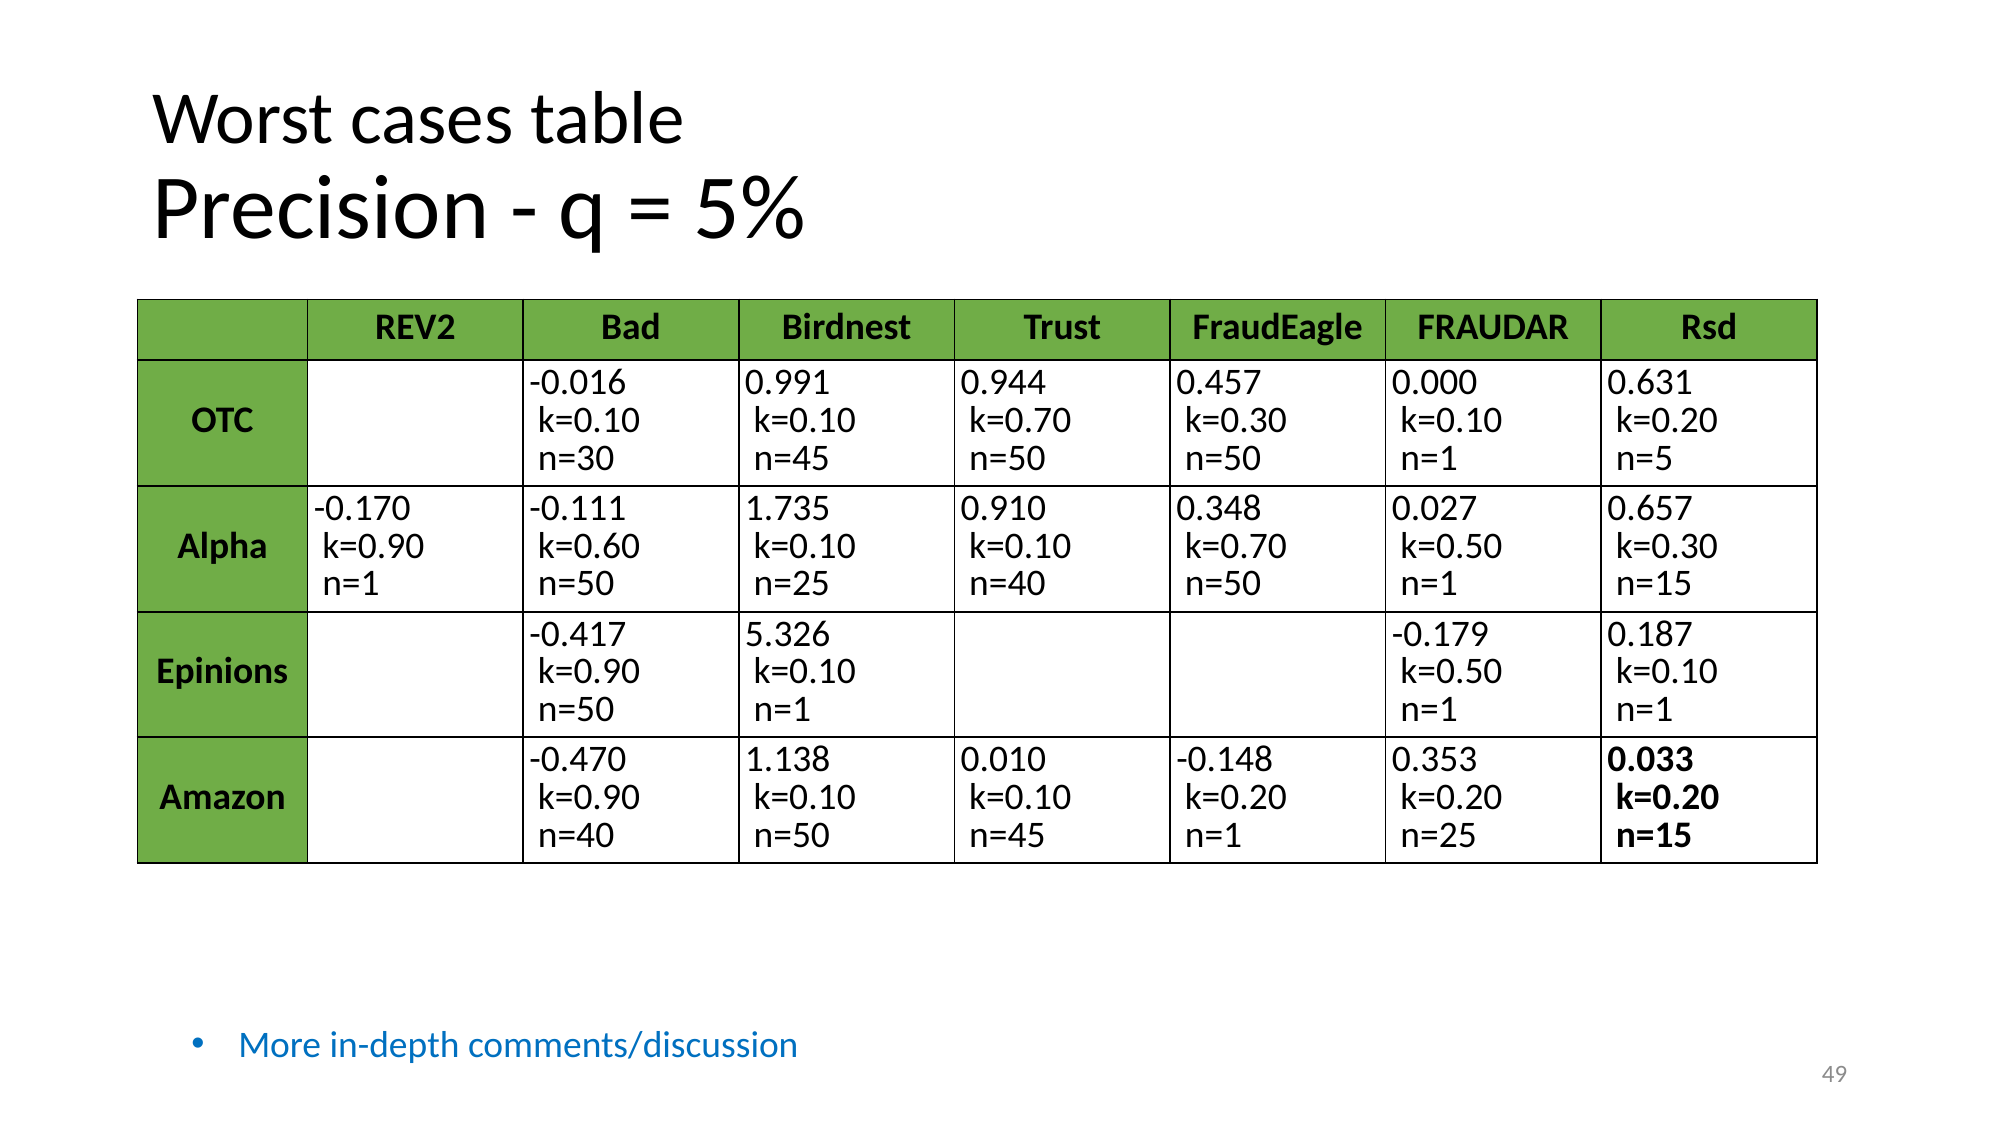

# Worst cases table Precision - q = 5%

|  | REV2 | Bad | Birdnest | Trust | FraudEagle | FRAUDAR | Rsd |
| --- | --- | --- | --- | --- | --- | --- | --- |
| OTC |  | -0.016   k=0.10   n=30 | 0.991   k=0.10   n=45 | 0.944   k=0.70   n=50 | 0.457   k=0.30   n=50 | 0.000   k=0.10   n=1 | 0.631   k=0.20   n=5 |
| Alpha | -0.170   k=0.90   n=1 | -0.111   k=0.60   n=50 | 1.735   k=0.10   n=25 | 0.910   k=0.10   n=40 | 0.348   k=0.70   n=50 | 0.027   k=0.50   n=1 | 0.657   k=0.30   n=15 |
| Epinions |  | -0.417   k=0.90   n=50 | 5.326   k=0.10   n=1 |  |  | -0.179   k=0.50   n=1 | 0.187   k=0.10   n=1 |
| Amazon |  | -0.470   k=0.90   n=40 | 1.138   k=0.10   n=50 | 0.010   k=0.10   n=45 | -0.148   k=0.20   n=1 | 0.353   k=0.20   n=25 | 0.033   k=0.20   n=15 |
More in-depth comments/discussion
49